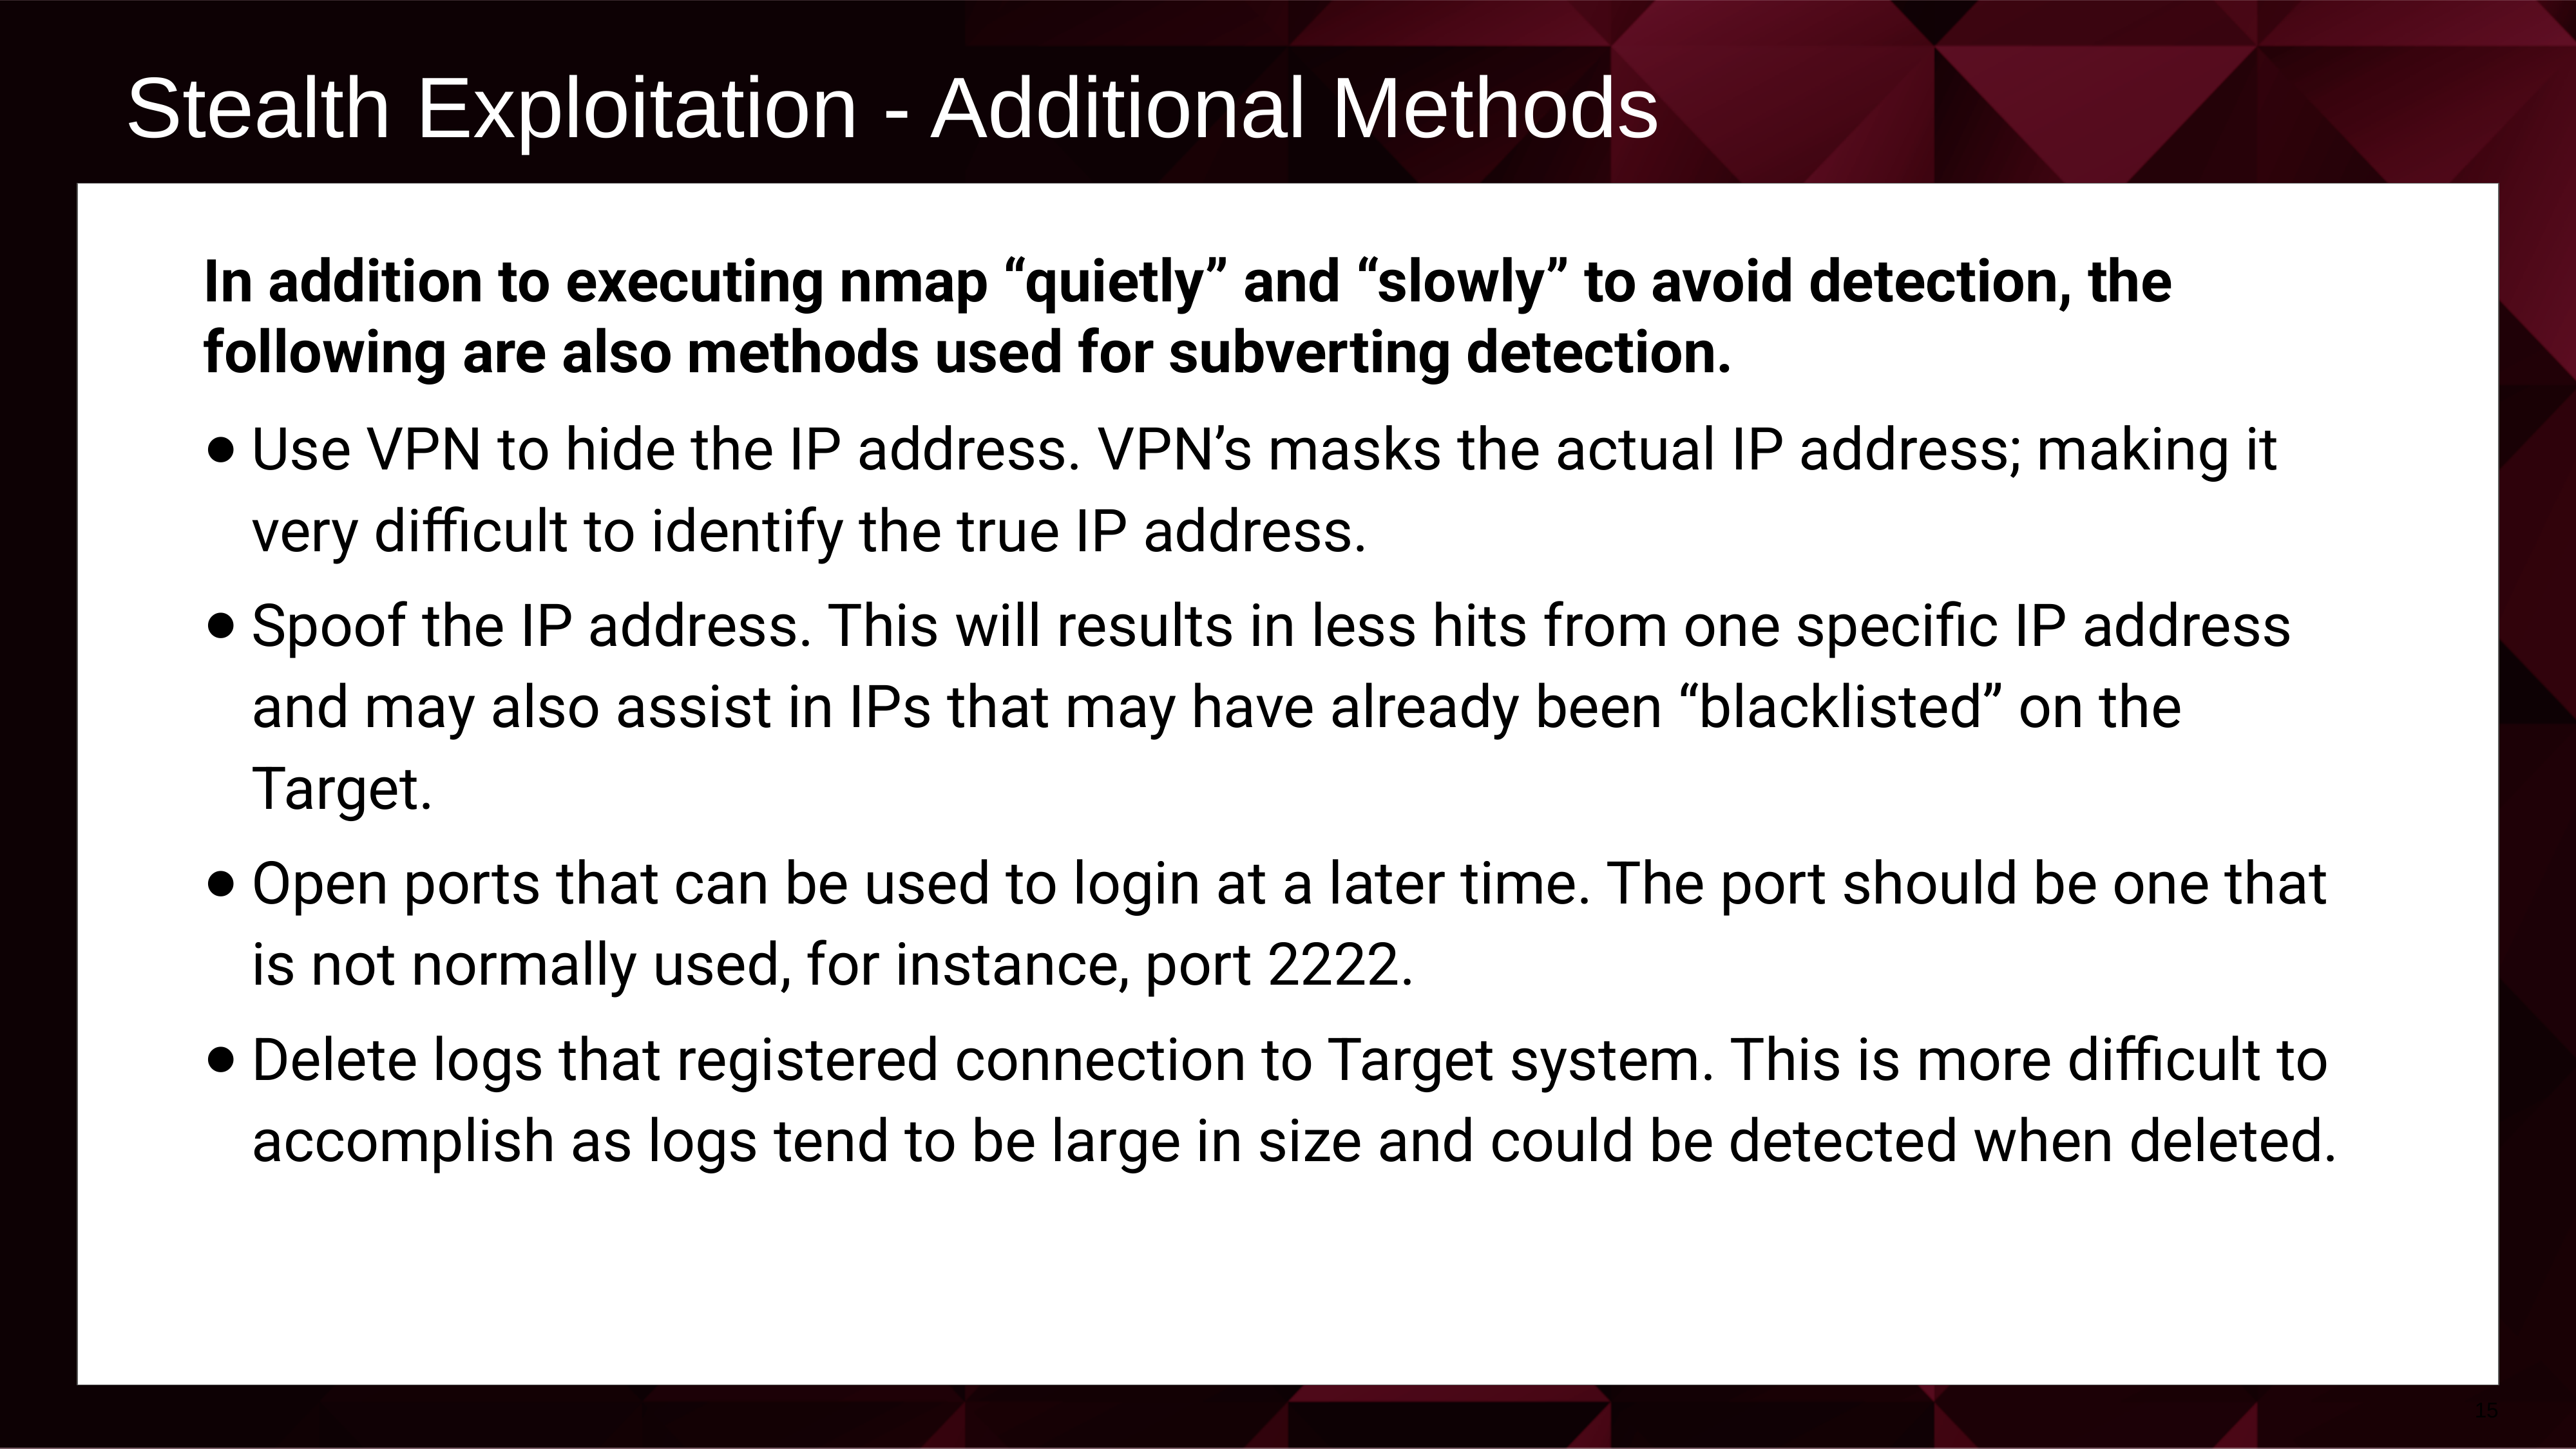

# Stealth Exploitation - Additional Methods
In addition to executing nmap “quietly” and “slowly” to avoid detection, the following are also methods used for subverting detection.
Use VPN to hide the IP address. VPN’s masks the actual IP address; making it very difficult to identify the true IP address.
Spoof the IP address. This will results in less hits from one specific IP address and may also assist in IPs that may have already been “blacklisted” on the Target.
Open ports that can be used to login at a later time. The port should be one that is not normally used, for instance, port 2222.
Delete logs that registered connection to Target system. This is more difficult to accomplish as logs tend to be large in size and could be detected when deleted.

15